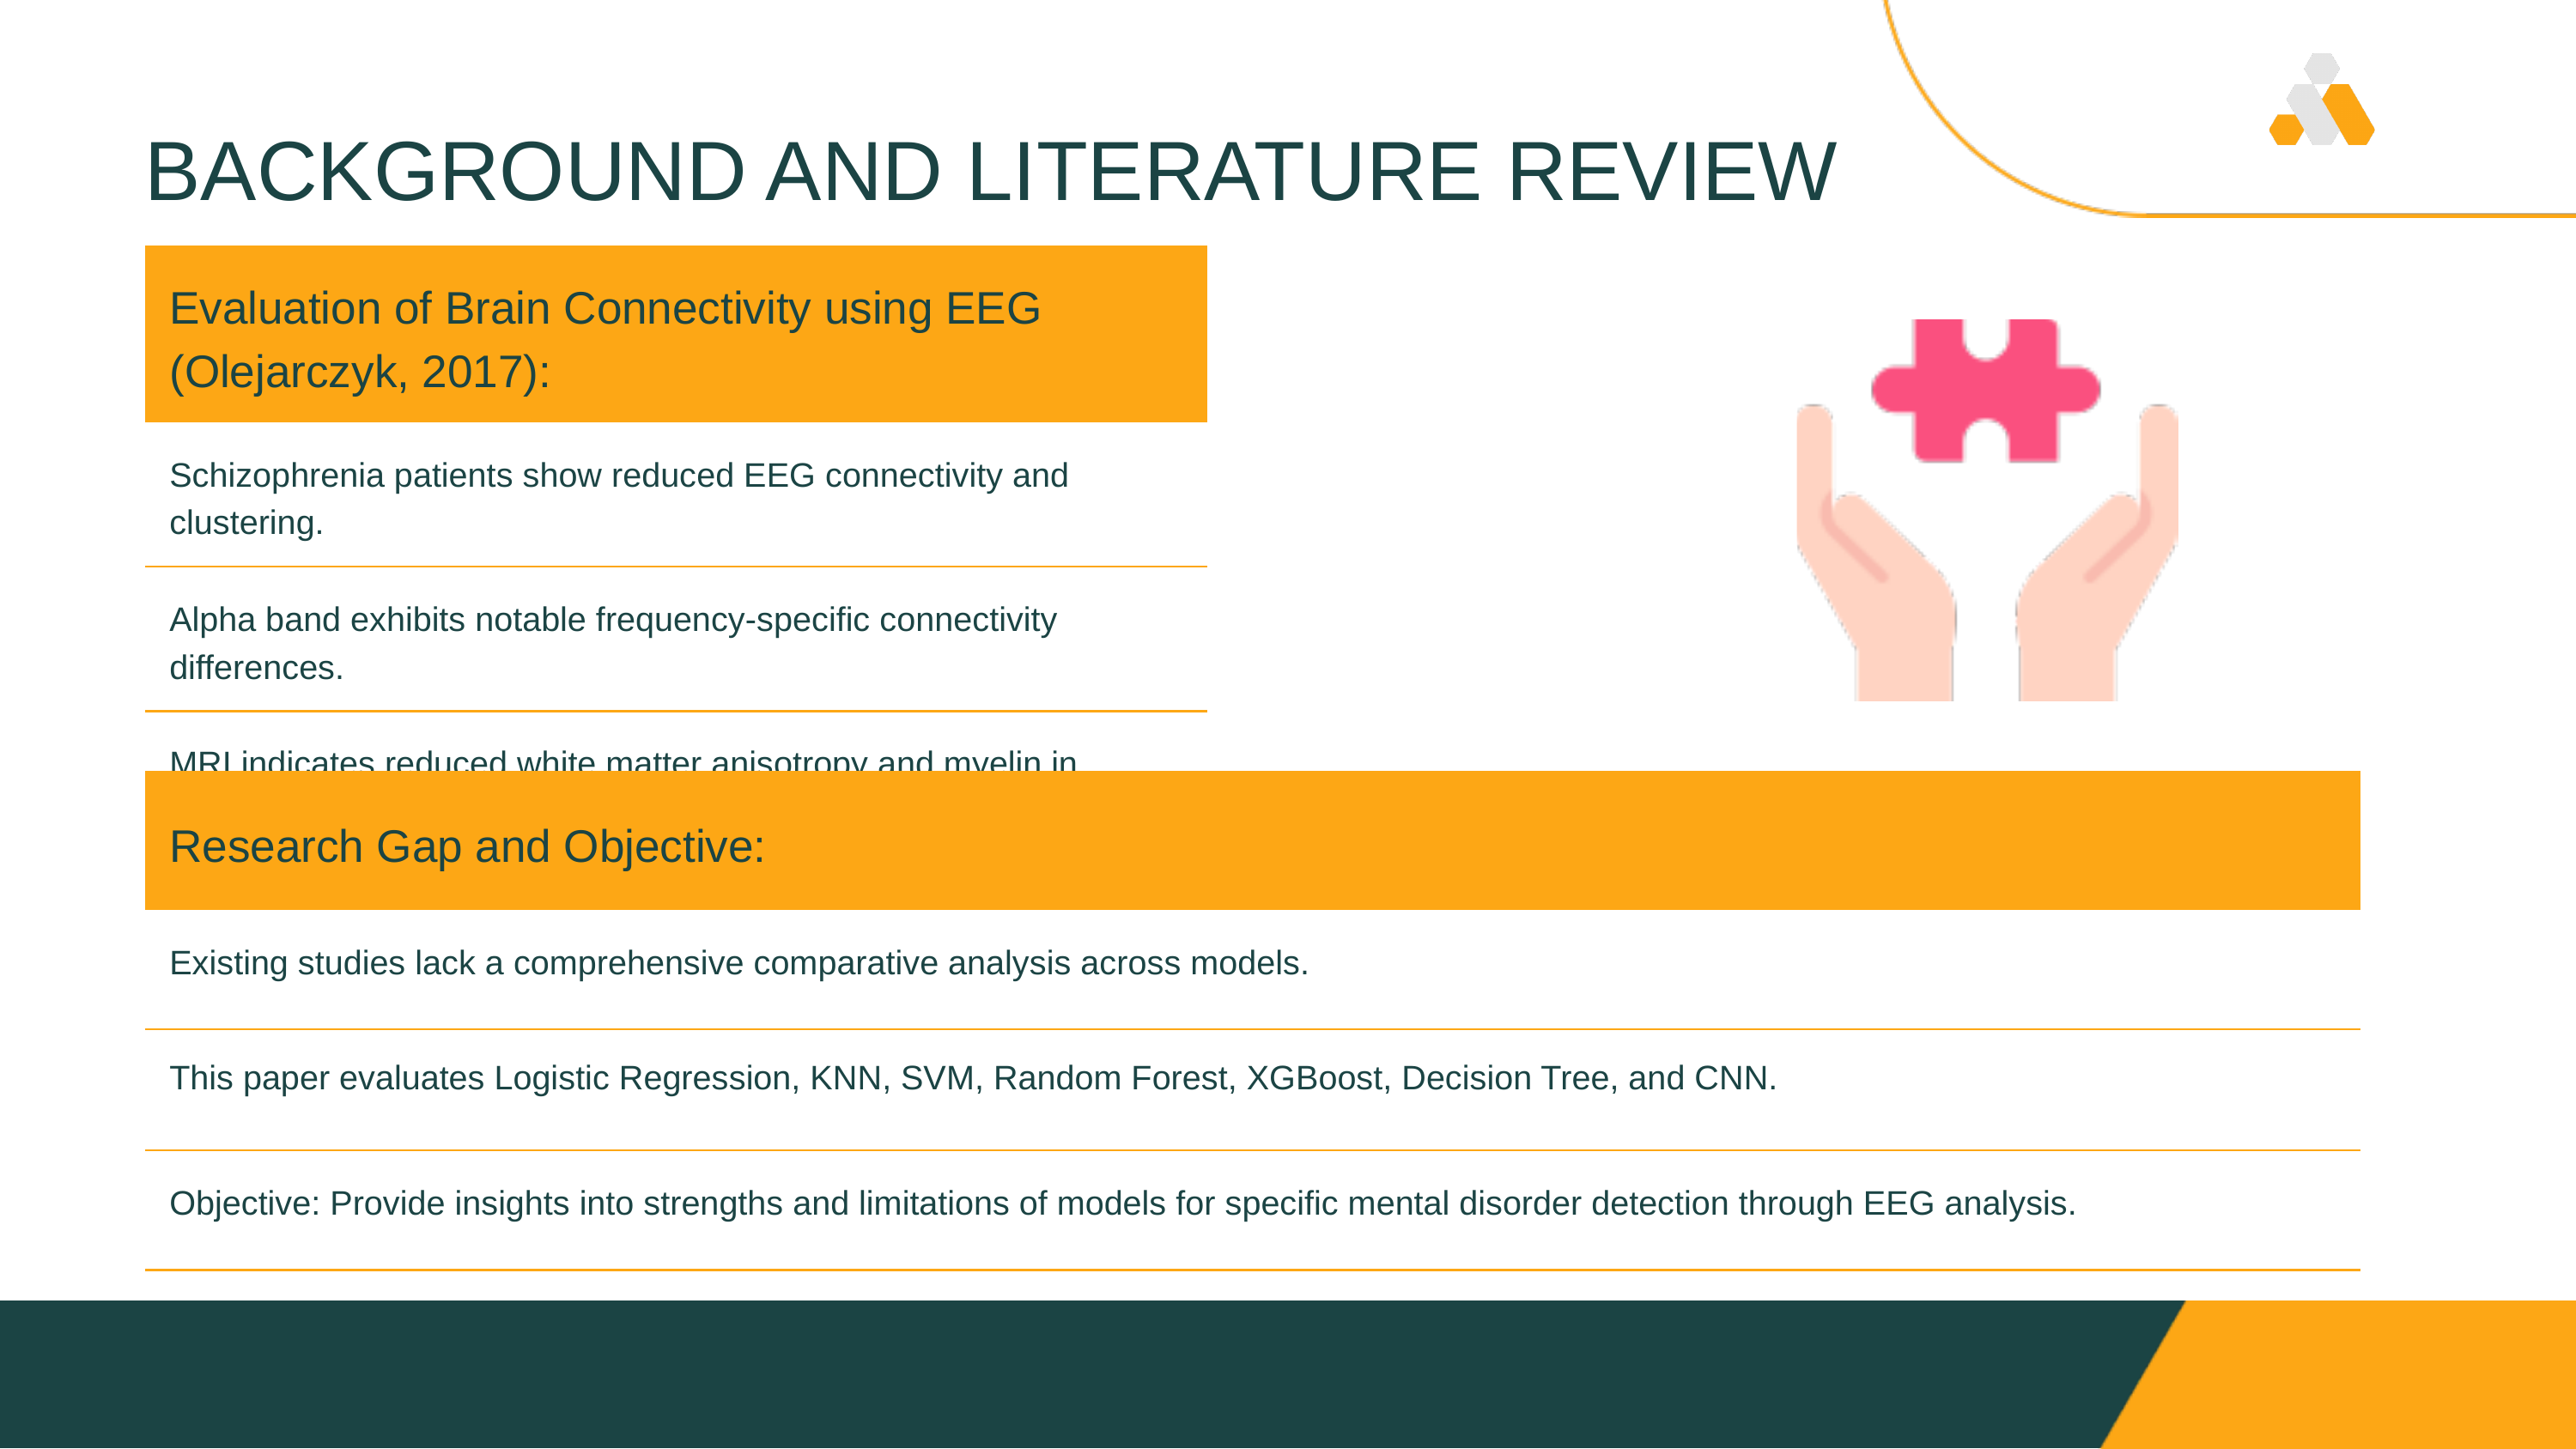

BACKGROUND AND LITERATURE REVIEW
| Evaluation of Brain Connectivity using EEG (Olejarczyk, 2017): |
| --- |
| Schizophrenia patients show reduced EEG connectivity and clustering. |
| Alpha band exhibits notable frequency-specific connectivity differences. |
| MRI indicates reduced white matter anisotropy and myelin in specific areas |

| Research Gap and Objective: |
| --- |
| Existing studies lack a comprehensive comparative analysis across models. |
| This paper evaluates Logistic Regression, KNN, SVM, Random Forest, XGBoost, Decision Tree, and CNN. |
| Objective: Provide insights into strengths and limitations of models for specific mental disorder detection through EEG analysis. |